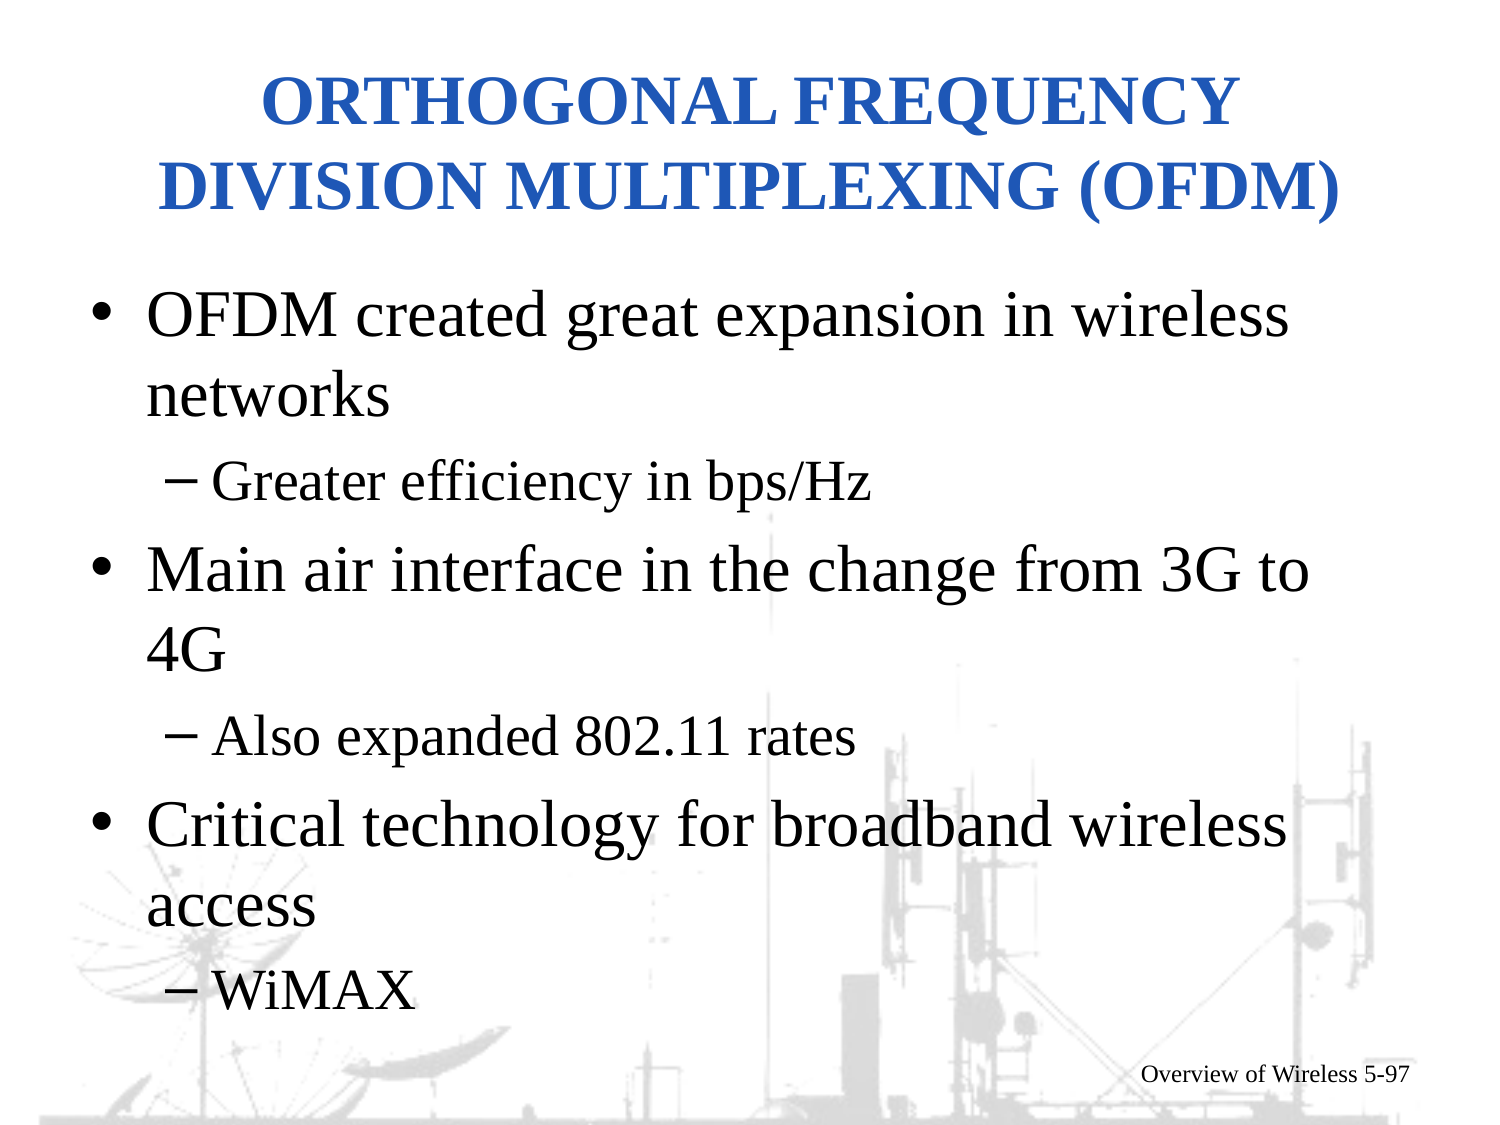

# orthogonal frequency division multiplexing (ofdm)
OFDM created great expansion in wireless networks
Greater efficiency in bps/Hz
Main air interface in the change from 3G to 4G
Also expanded 802.11 rates
Critical technology for broadband wireless access
WiMAX
Overview of Wireless 5-97